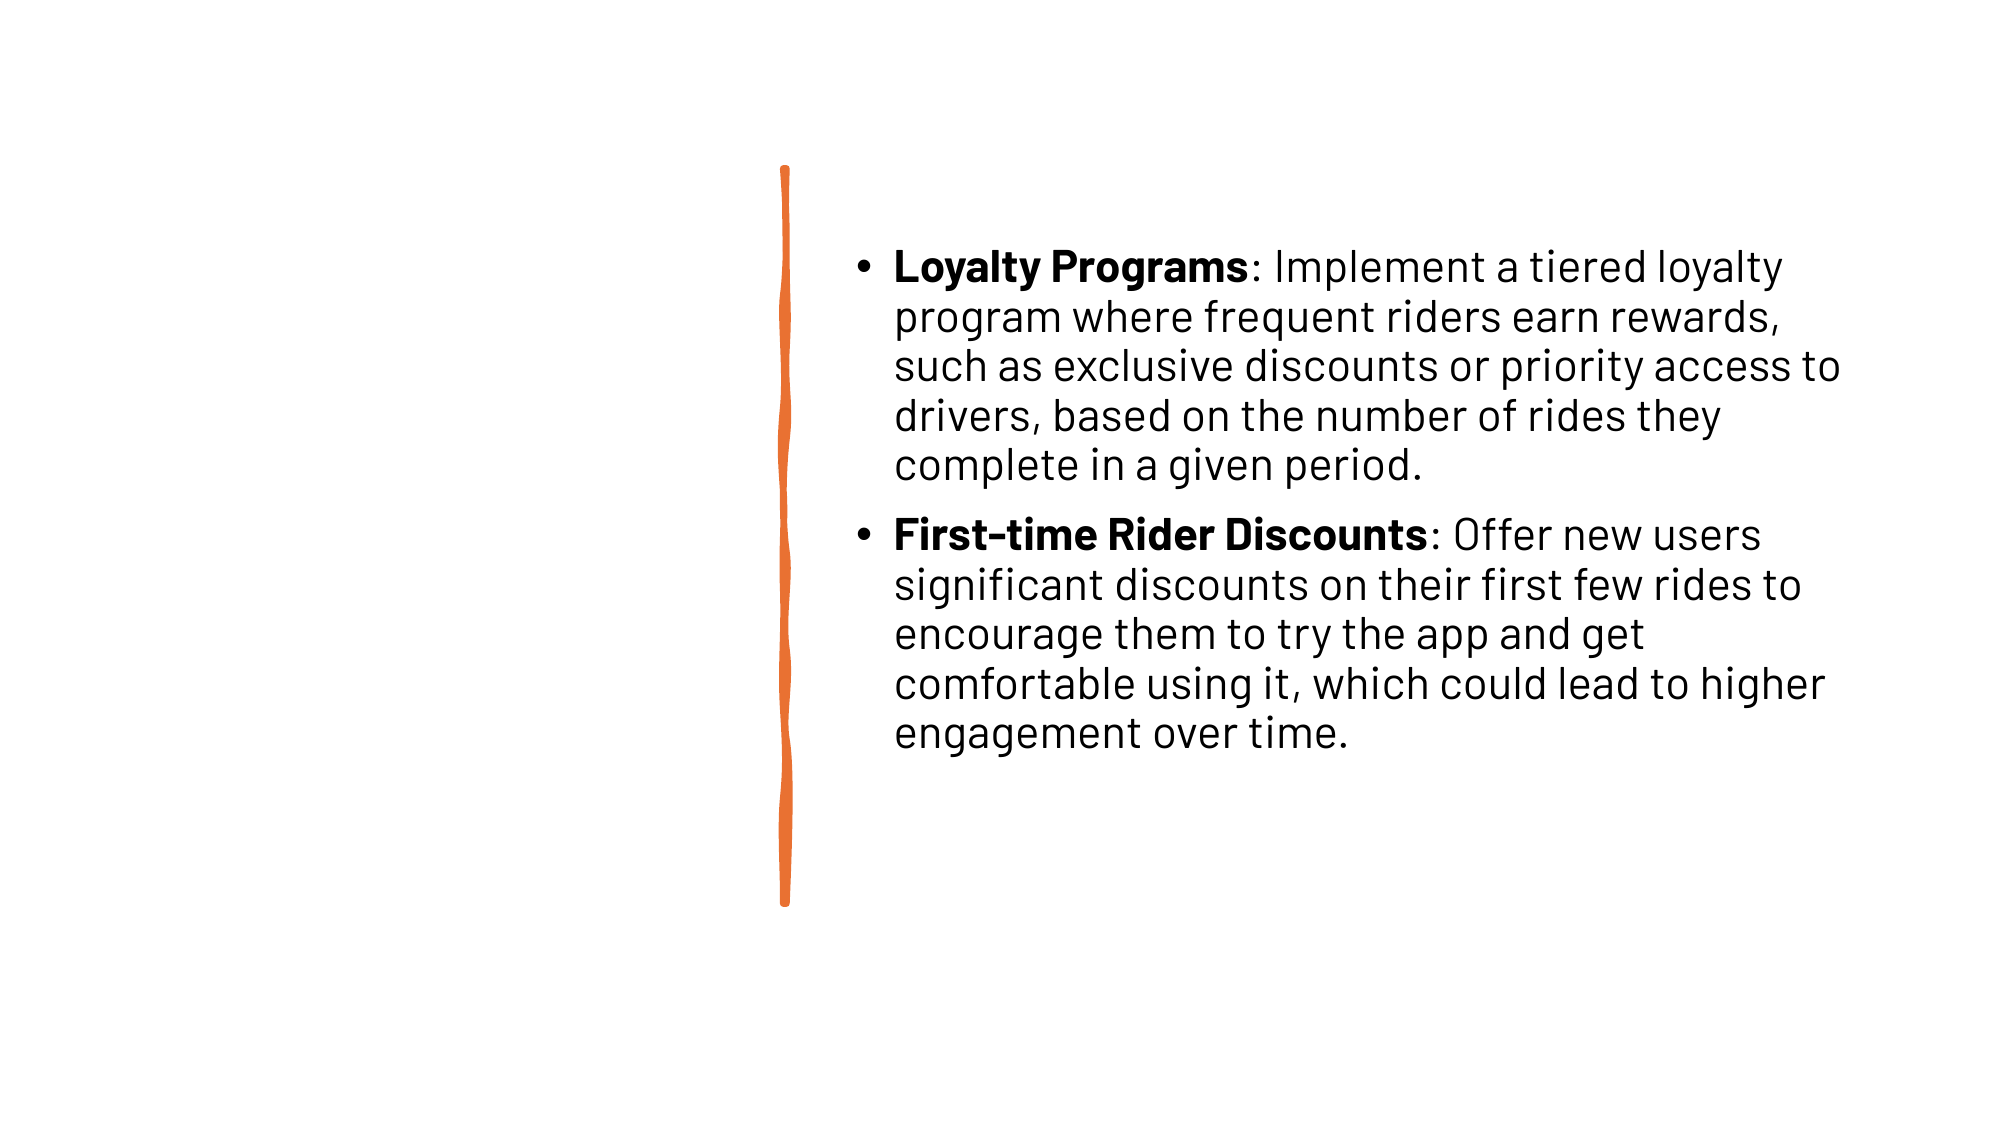

Loyalty Programs: Implement a tiered loyalty program where frequent riders earn rewards, such as exclusive discounts or priority access to drivers, based on the number of rides they complete in a given period.
First-time Rider Discounts: Offer new users significant discounts on their first few rides to encourage them to try the app and get comfortable using it, which could lead to higher engagement over time.